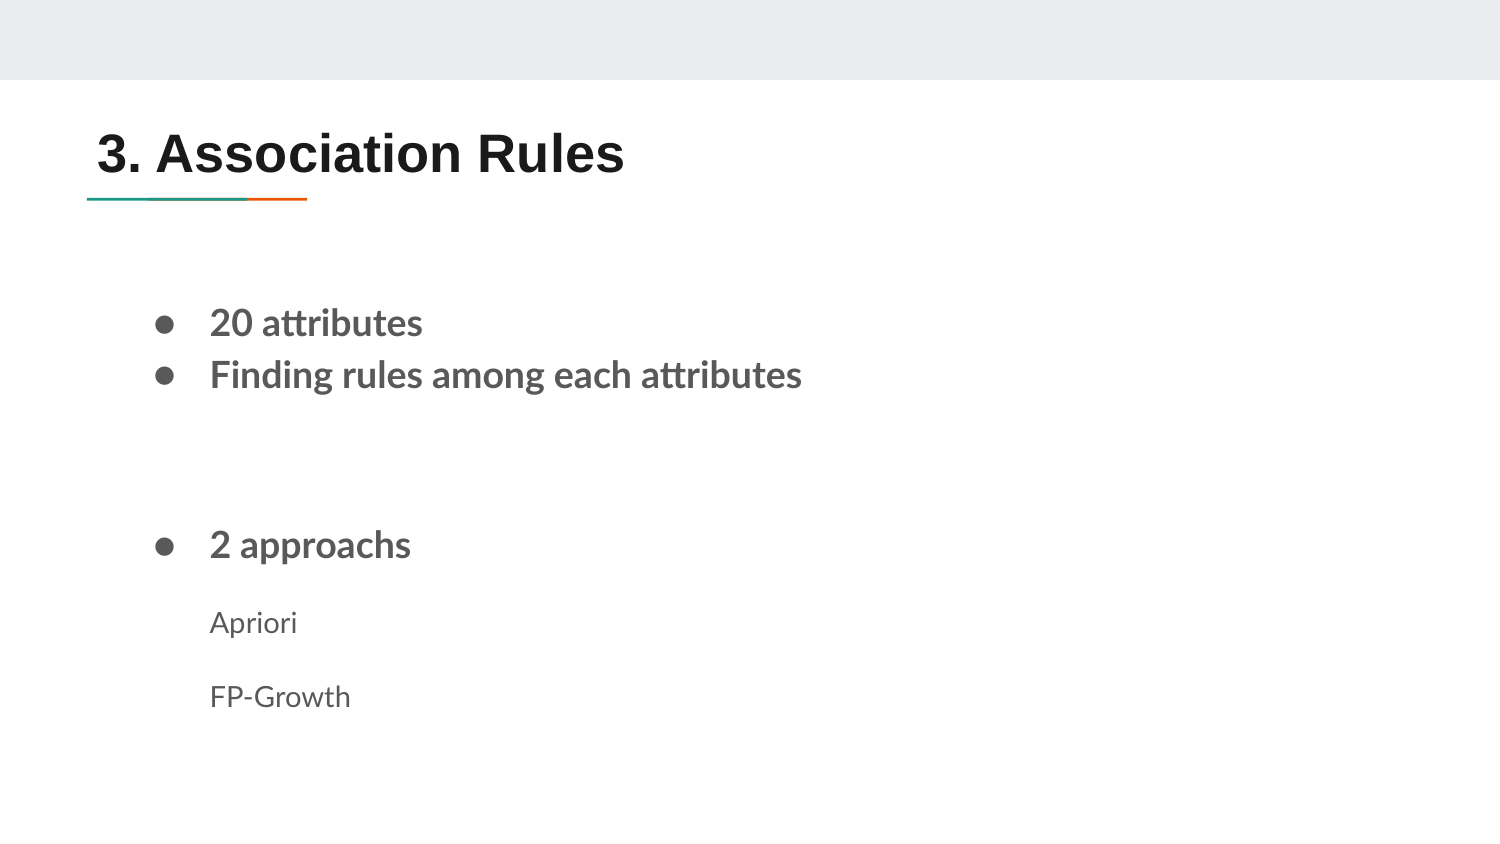

# 3. Association Rules
20 attributes
Finding rules among each attributes

2 approachs
Apriori
FP-Growth